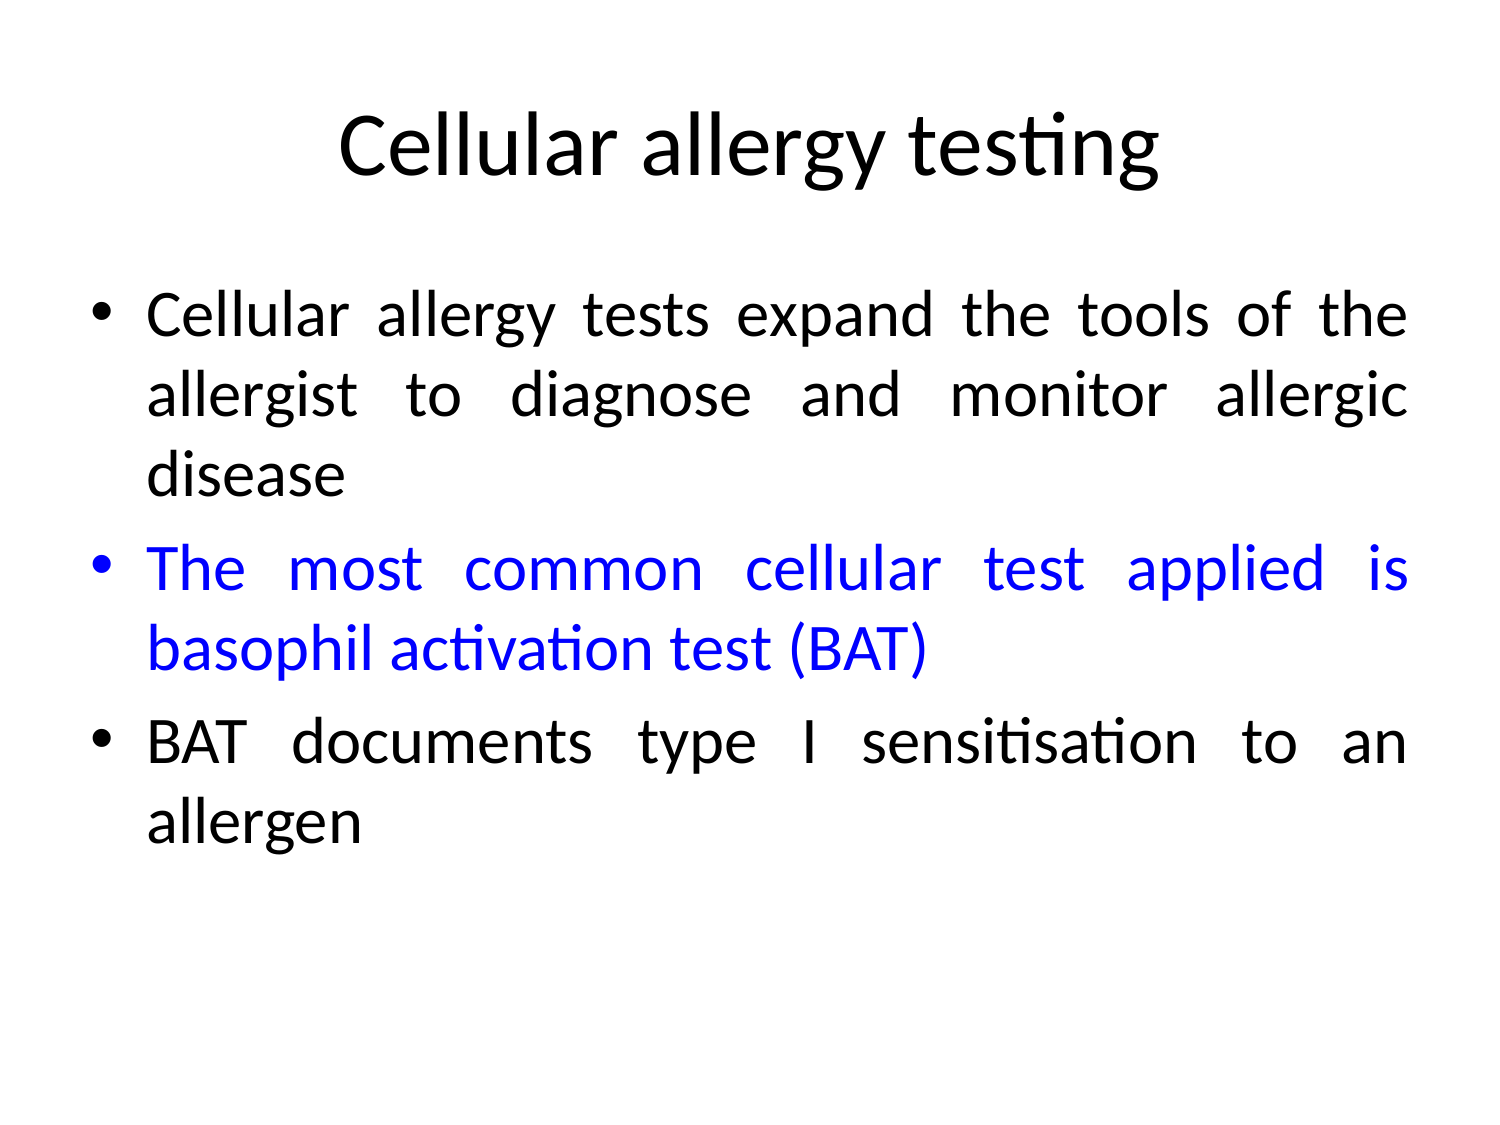

# Cellular allergy testing
Cellular allergy tests expand the tools of the allergist to diagnose and monitor allergic disease
The most common cellular test applied is basophil activation test (BAT)
BAT documents type I sensitisation to an allergen